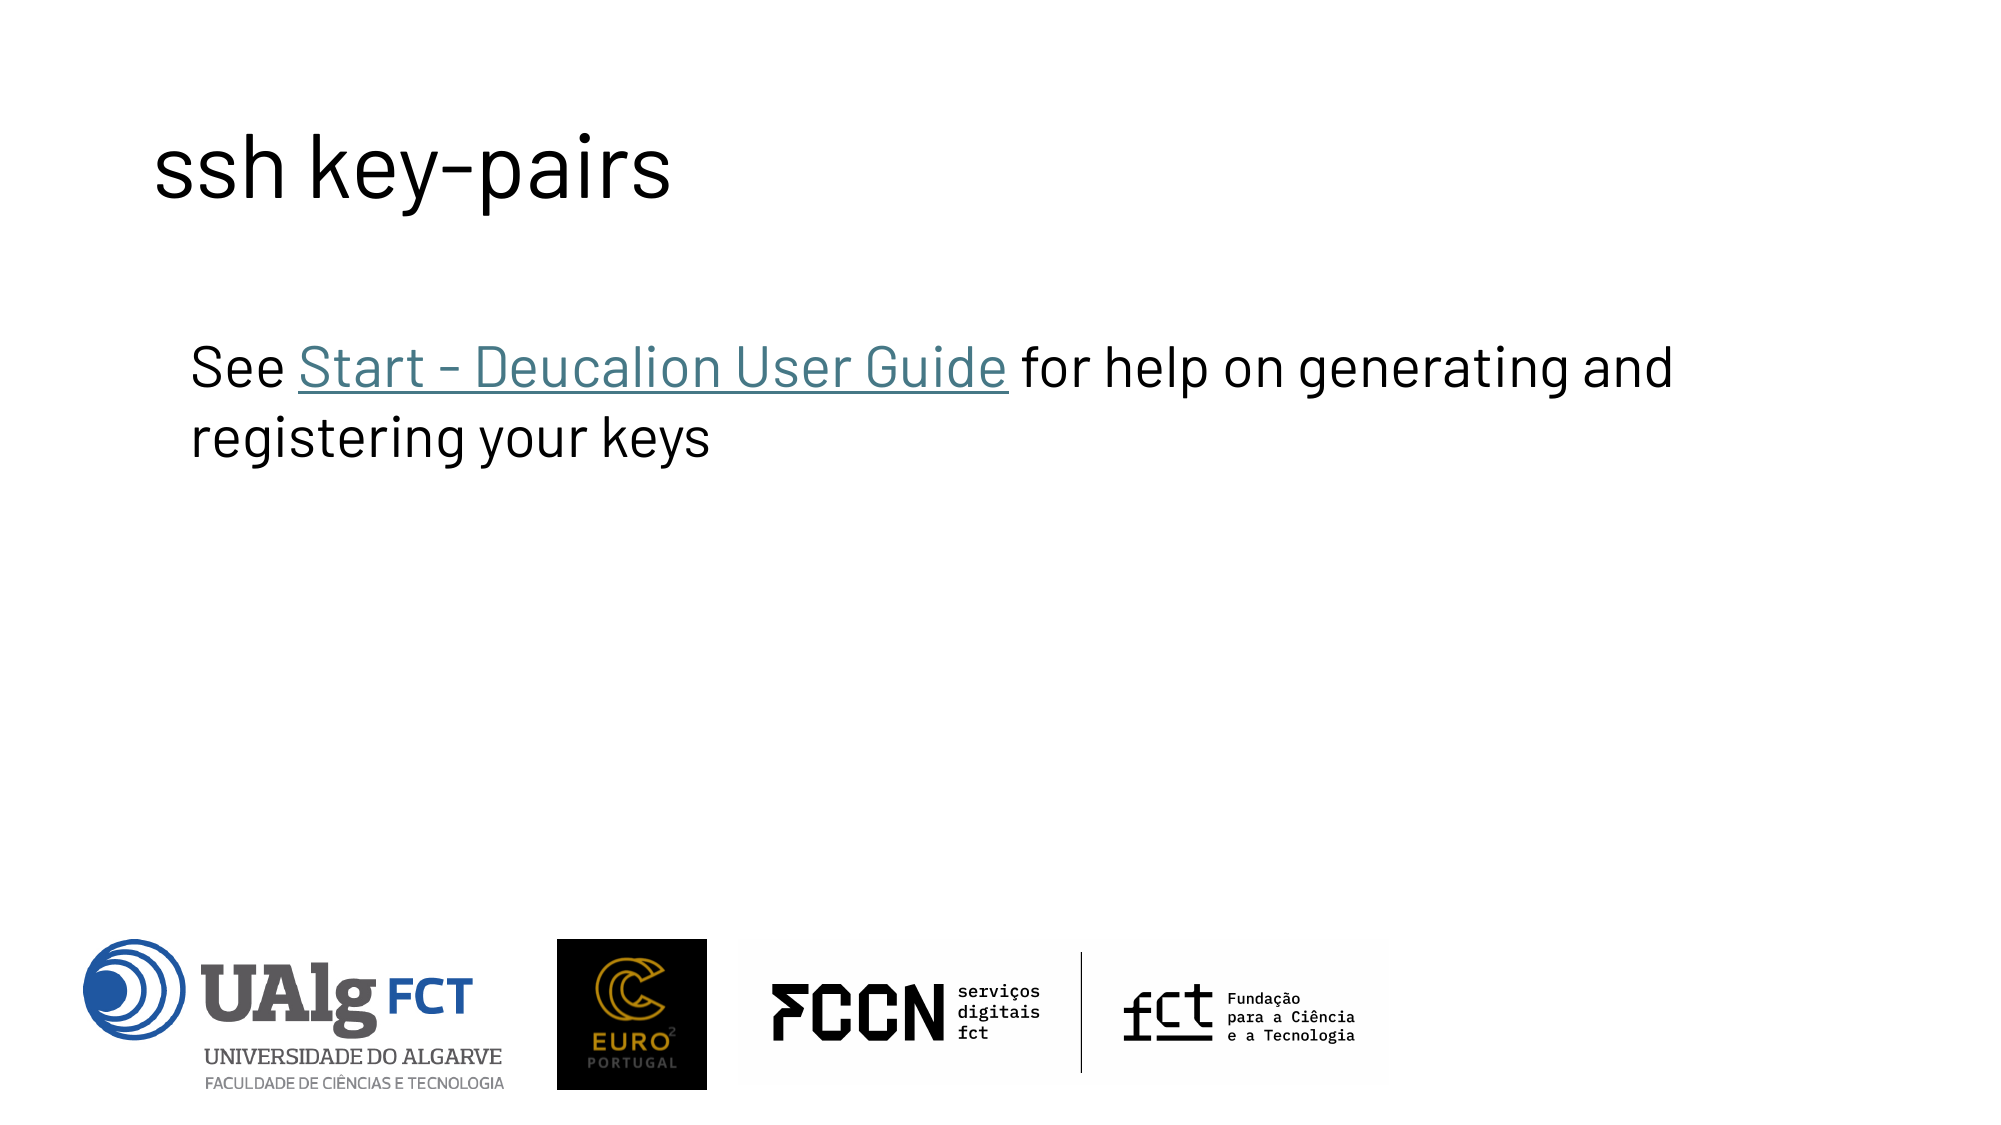

# ssh key-pairs
See Start - Deucalion User Guide for help on generating and registering your keys